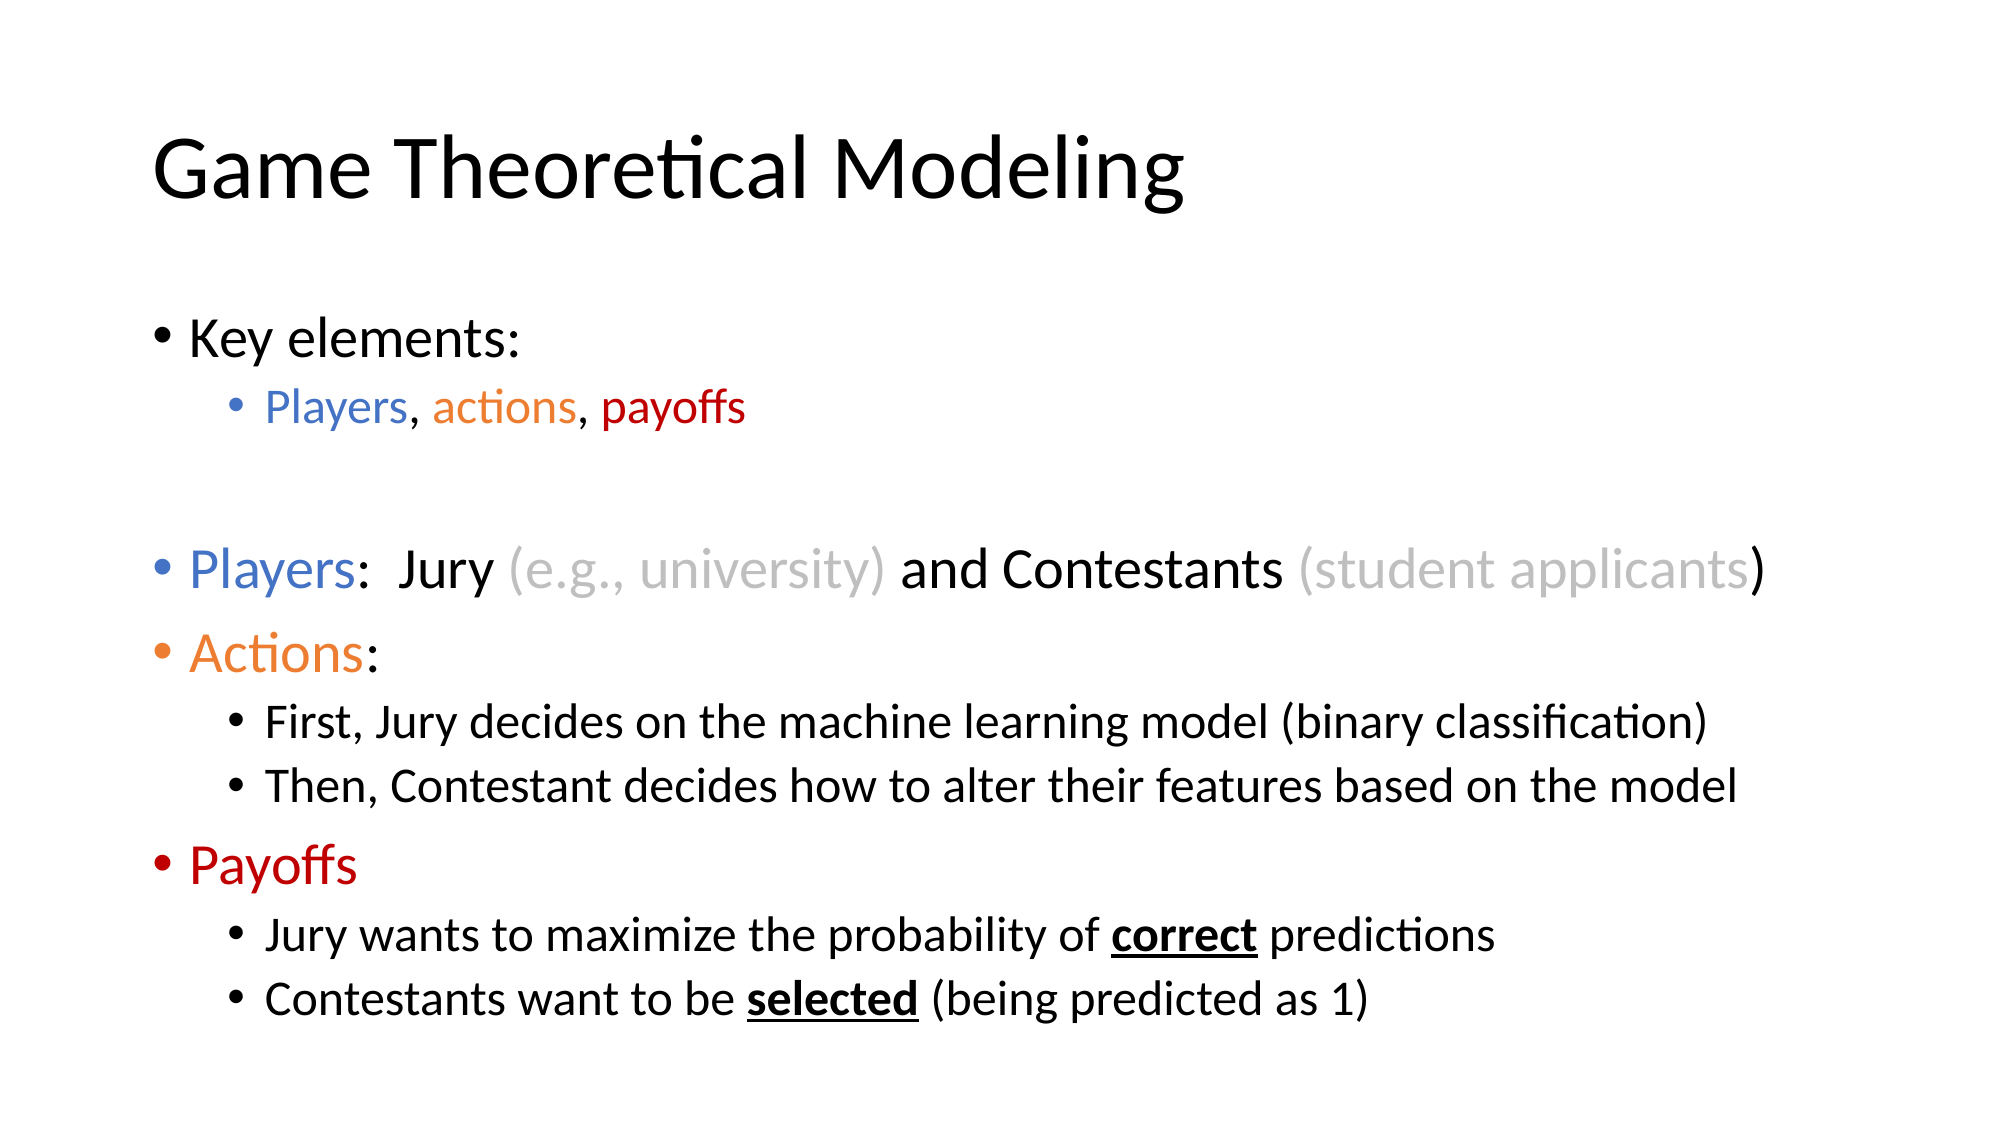

# Game Theoretical Modeling
Key elements:
Players, actions, payoffs

Players:  Jury (e.g., university) and Contestants (student applicants)
Actions:
First, Jury decides on the machine learning model (binary classification)
Then, Contestant decides how to alter their features based on the model
Payoffs
Jury wants to maximize the probability of correct predictions
Contestants want to be selected (being predicted as 1)